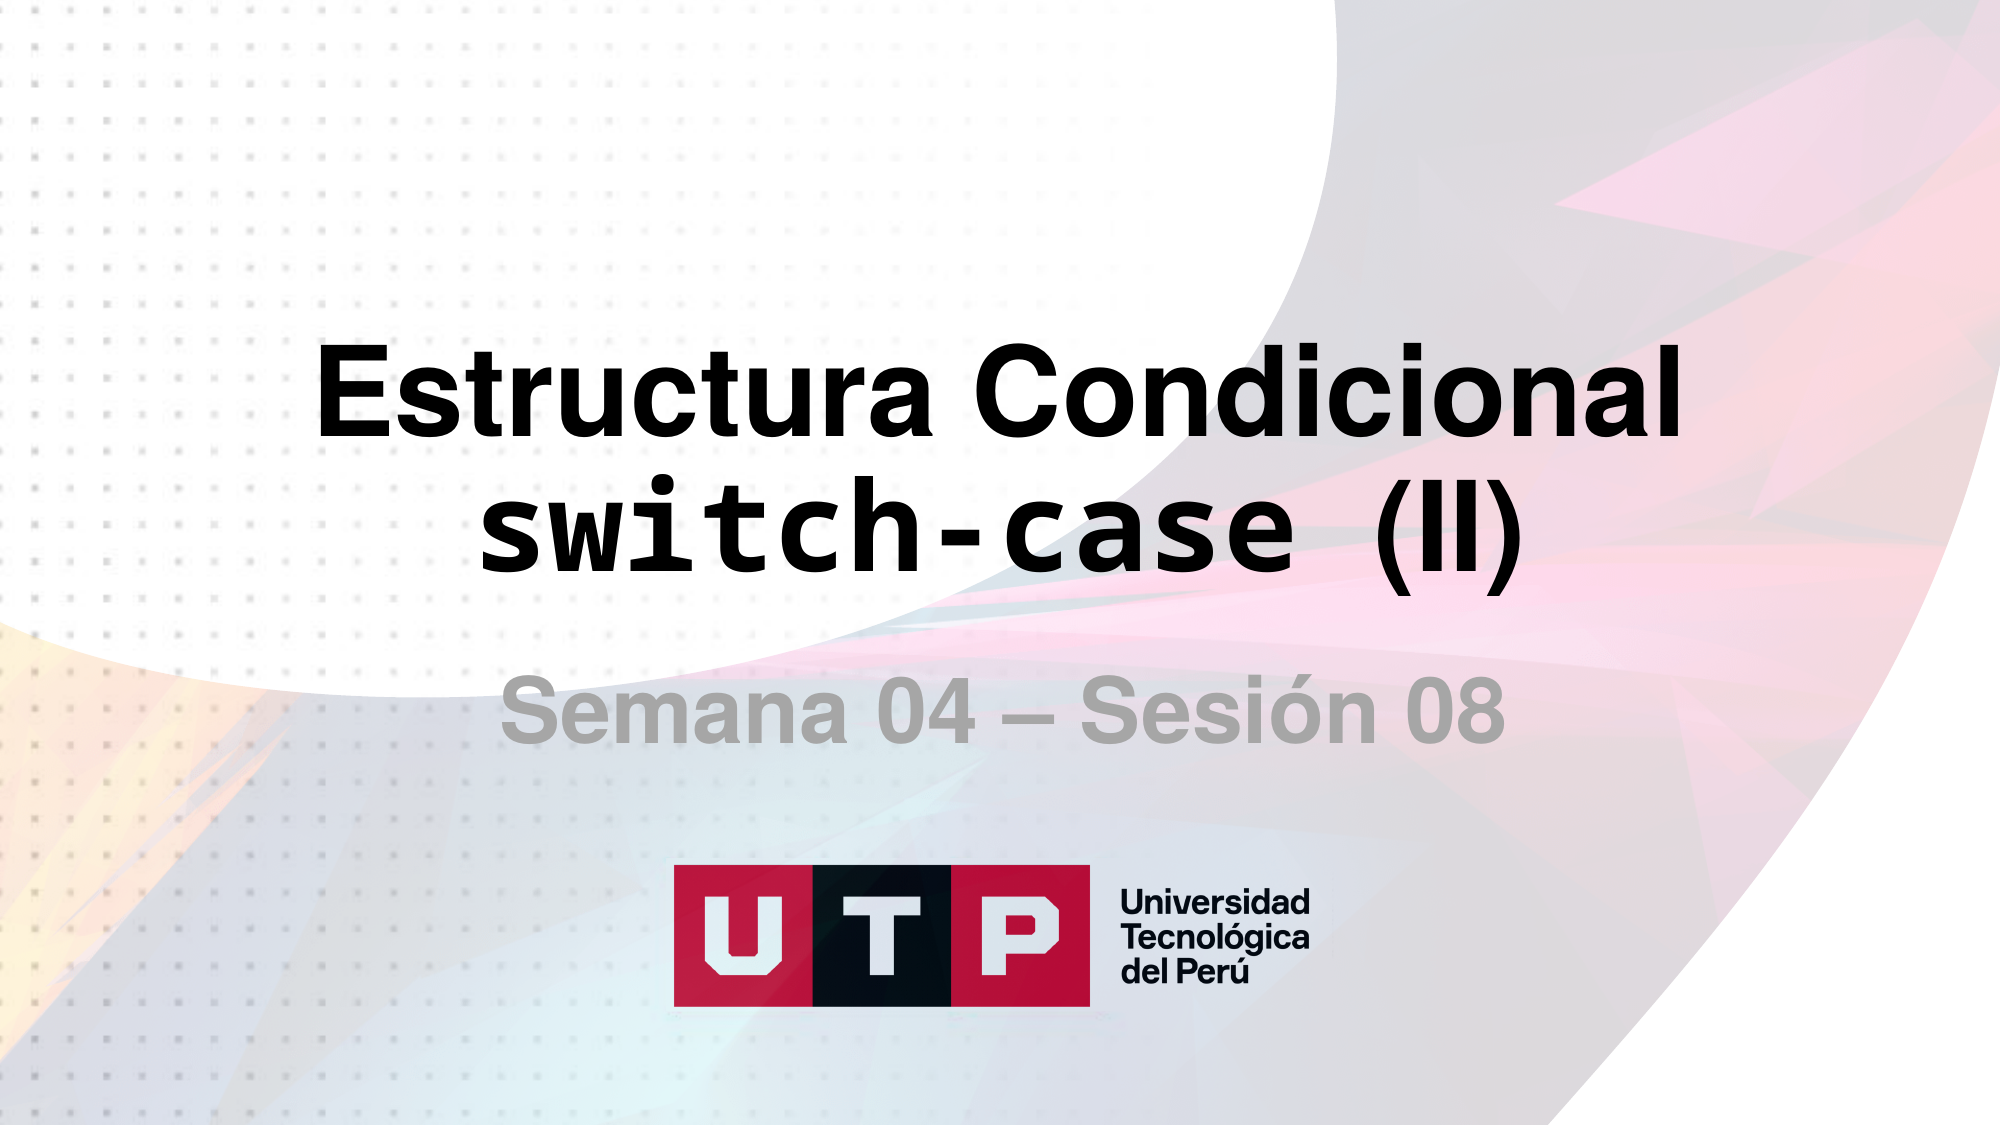

# Estructura Condicional switch-case (II)
Semana 04 – Sesión 08